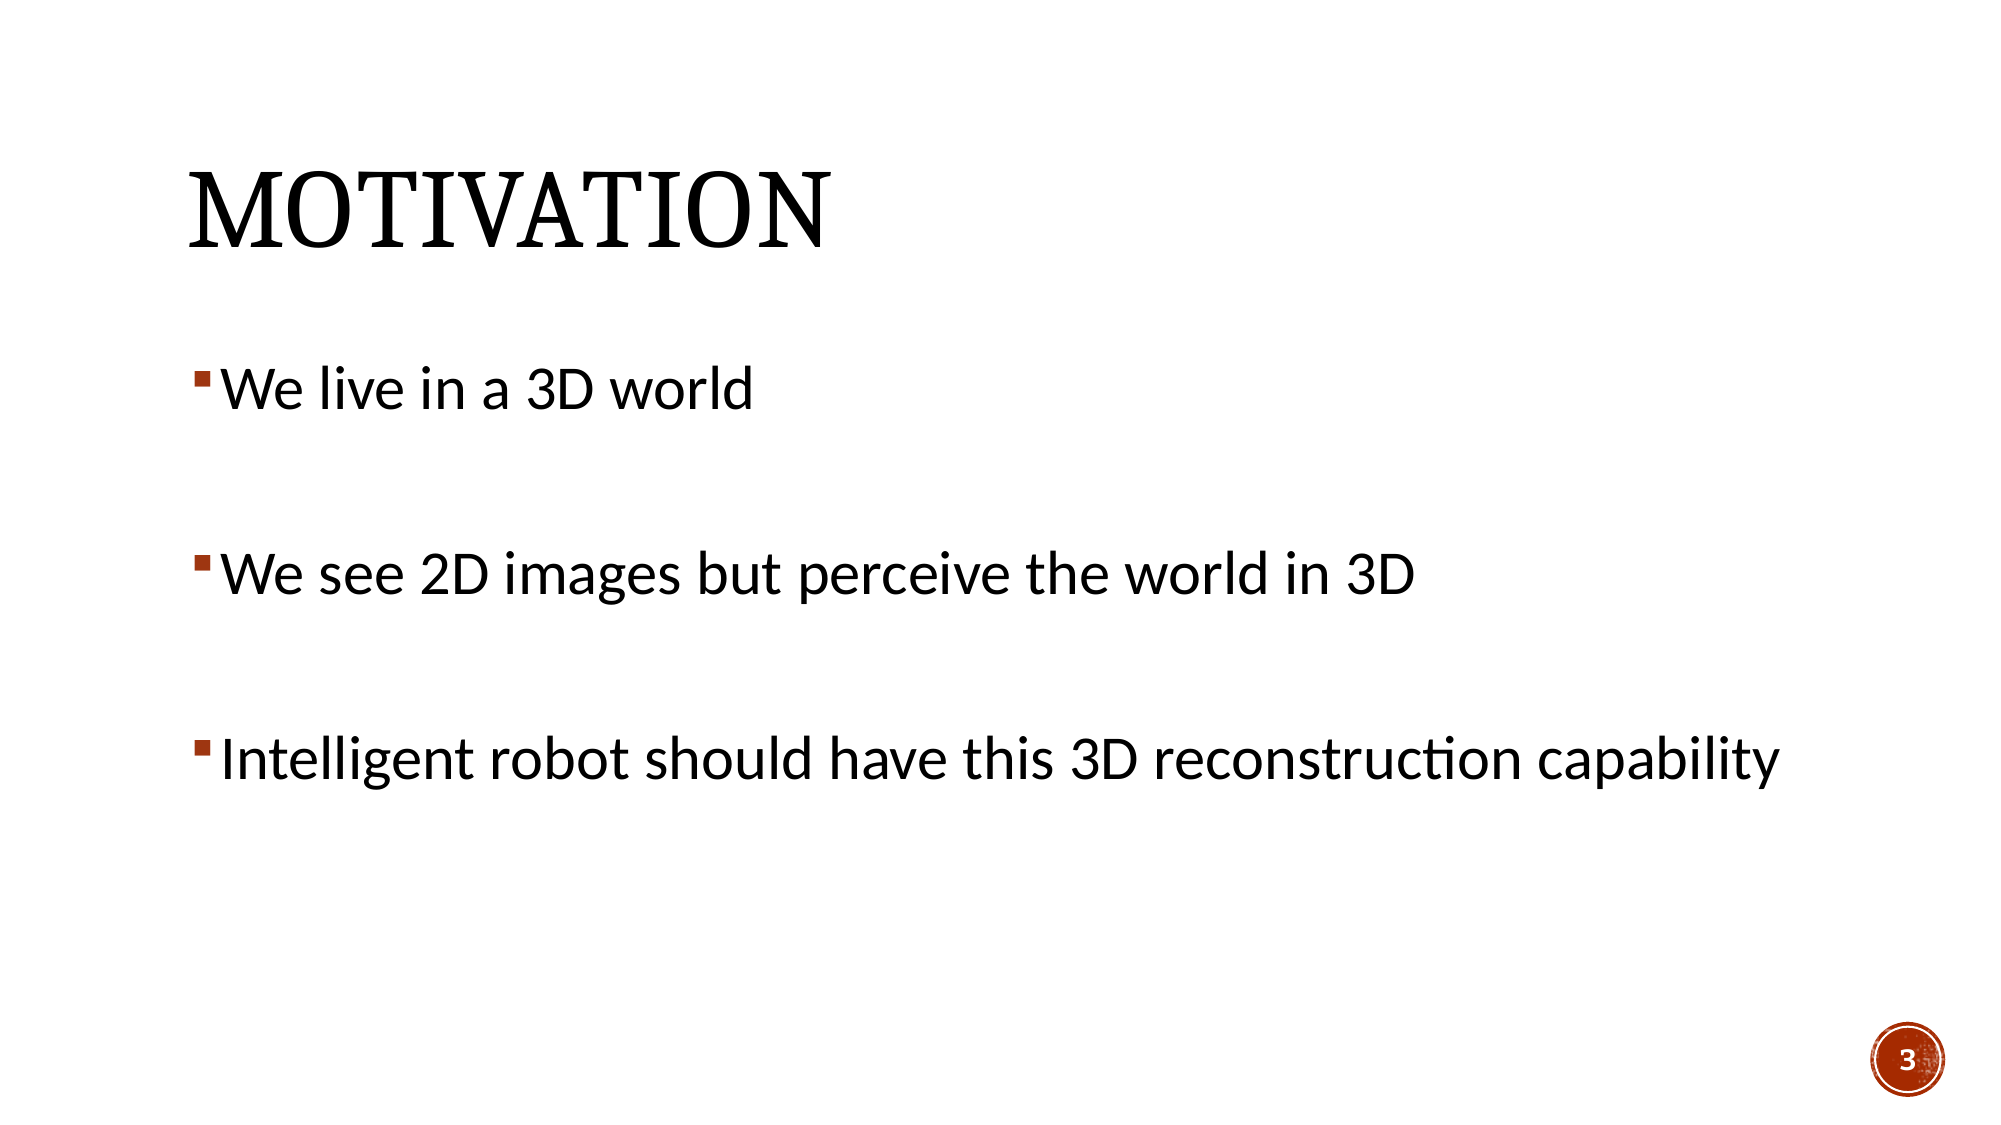

# motivation
We live in a 3D world

We see 2D images but perceive the world in 3D

Intelligent robot should have this 3D reconstruction capability

3